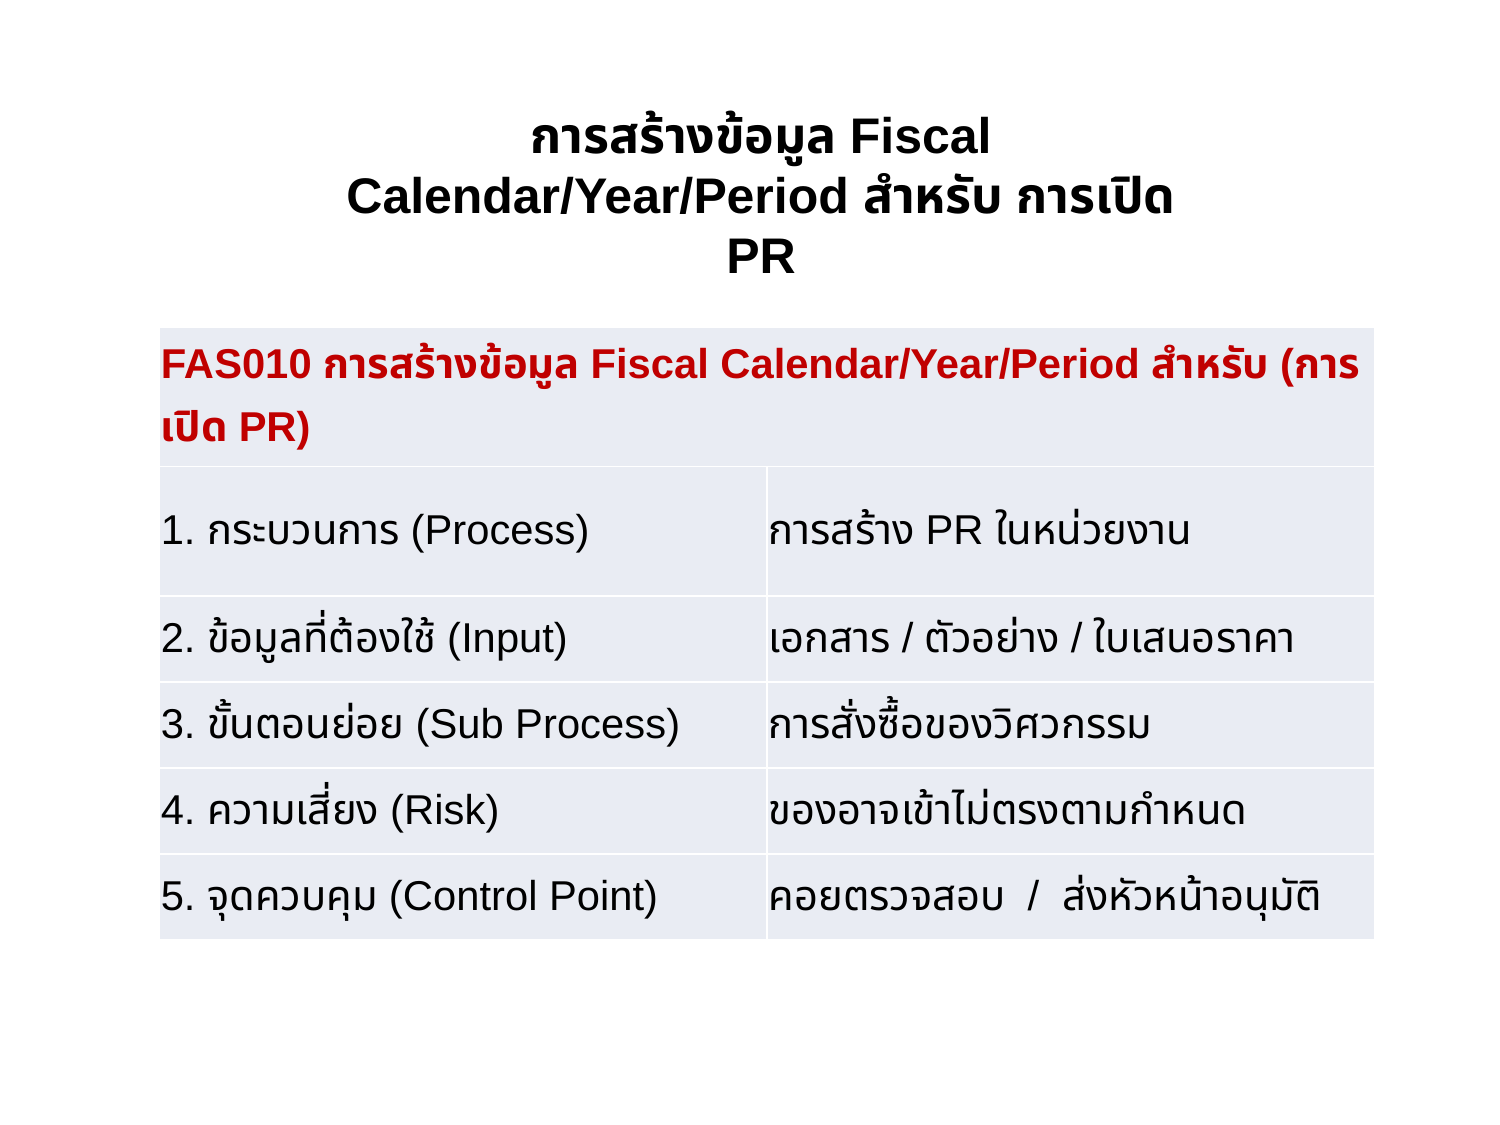

# การสร้างข้อมูล Fiscal Calendar/Year/Period สำหรับ การเปิด PR
| FAS010 การสร้างข้อมูล Fiscal Calendar/Year/Period สำหรับ (การเปิด PR) |  |
| --- | --- |
| 1. กระบวนการ (Process) | การสร้าง PR ในหน่วยงาน |
| 2. ข้อมูลที่ต้องใช้ (Input) | เอกสาร / ตัวอย่าง / ใบเสนอราคา |
| 3. ขั้นตอนย่อย (Sub Process) | การสั่งซื้อของวิศวกรรม |
| 4. ความเสี่ยง (Risk) | ของอาจเข้าไม่ตรงตามกำหนด |
| 5. จุดควบคุม (Control Point) | คอยตรวจสอบ / ส่งหัวหน้าอนุมัติ |